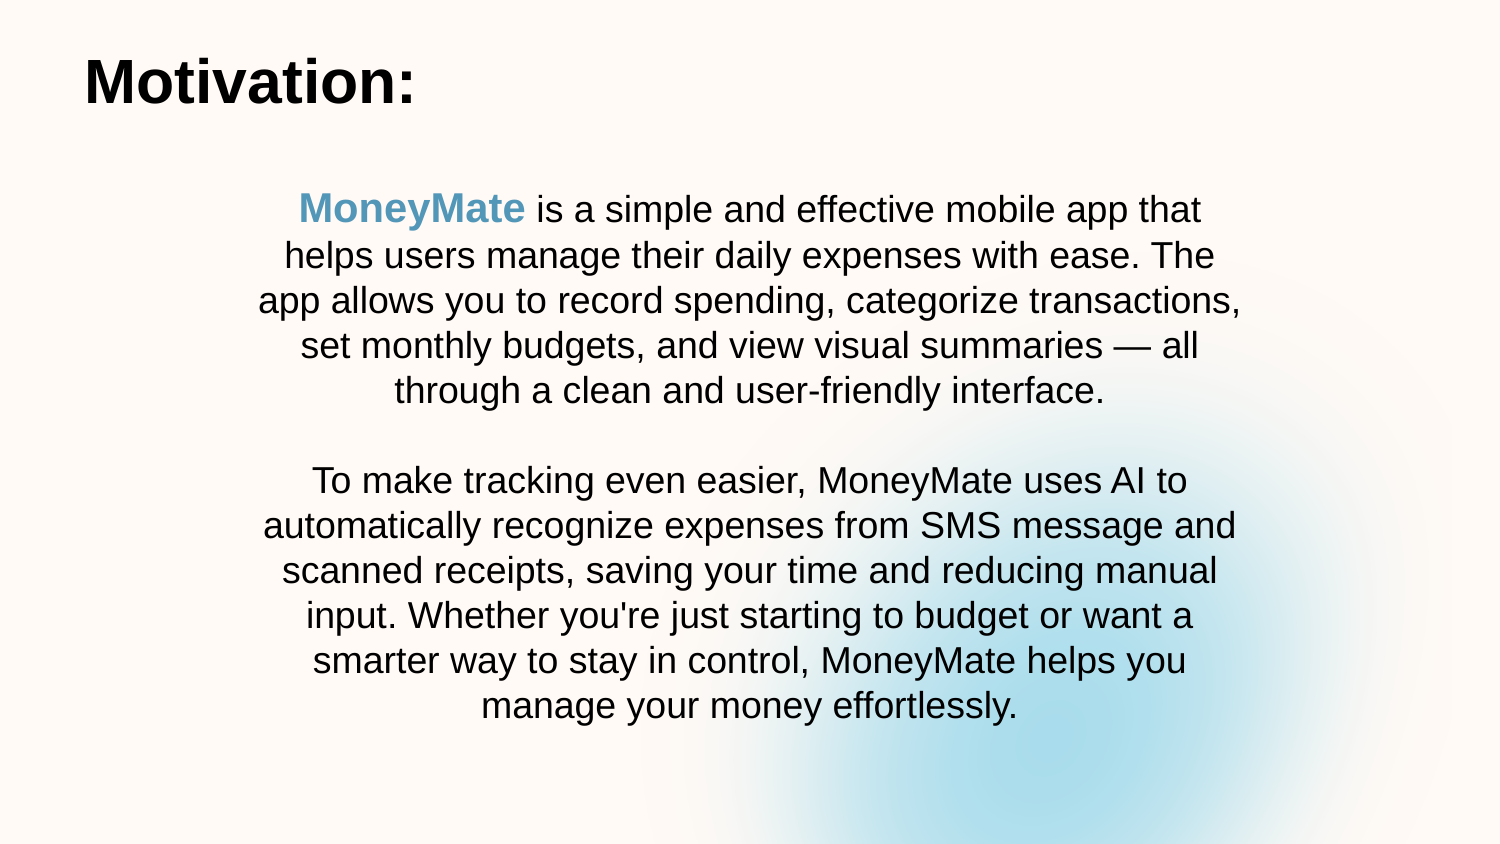

Motivation:
MoneyMate is a simple and effective mobile app that helps users manage their daily expenses with ease. The app allows you to record spending, categorize transactions, set monthly budgets, and view visual summaries — all through a clean and user-friendly interface.

To make tracking even easier, MoneyMate uses AI to automatically recognize expenses from SMS message and scanned receipts, saving your time and reducing manual input. Whether you're just starting to budget or want a smarter way to stay in control, MoneyMate helps you manage your money effortlessly.